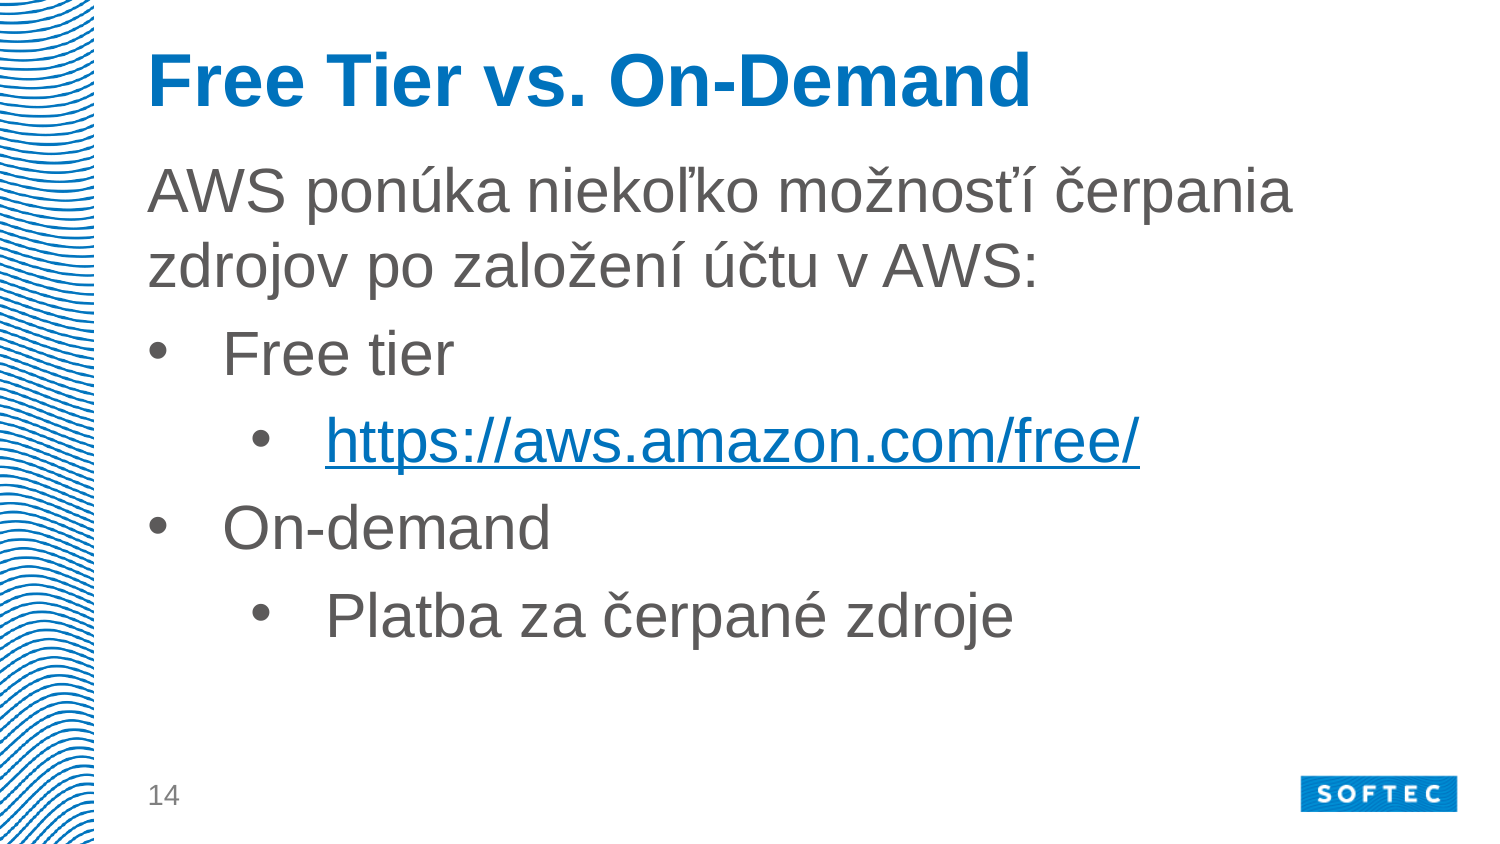

# Free Tier vs. On-Demand
AWS ponúka niekoľko možnosťí čerpania zdrojov po založení účtu v AWS:
Free tier
https://aws.amazon.com/free/
On-demand
Platba za čerpané zdroje